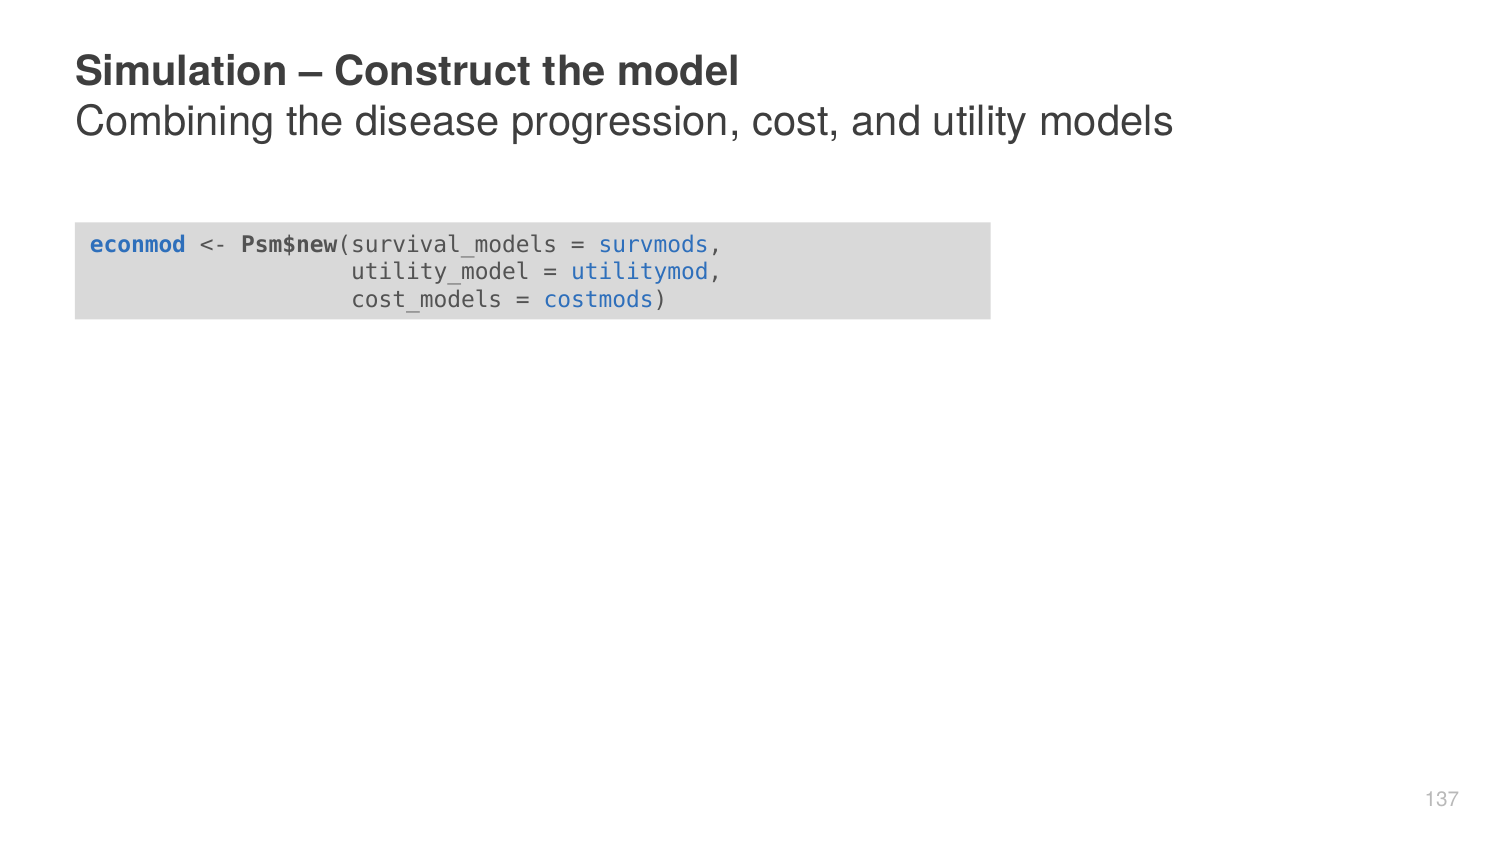

# Simulation – Construct the model Combining the disease progression, cost, and utility models
econmod <- Psm$new(survival_models = survmods,
                   utility_model = utilitymod,
                   cost_models = costmods)
137